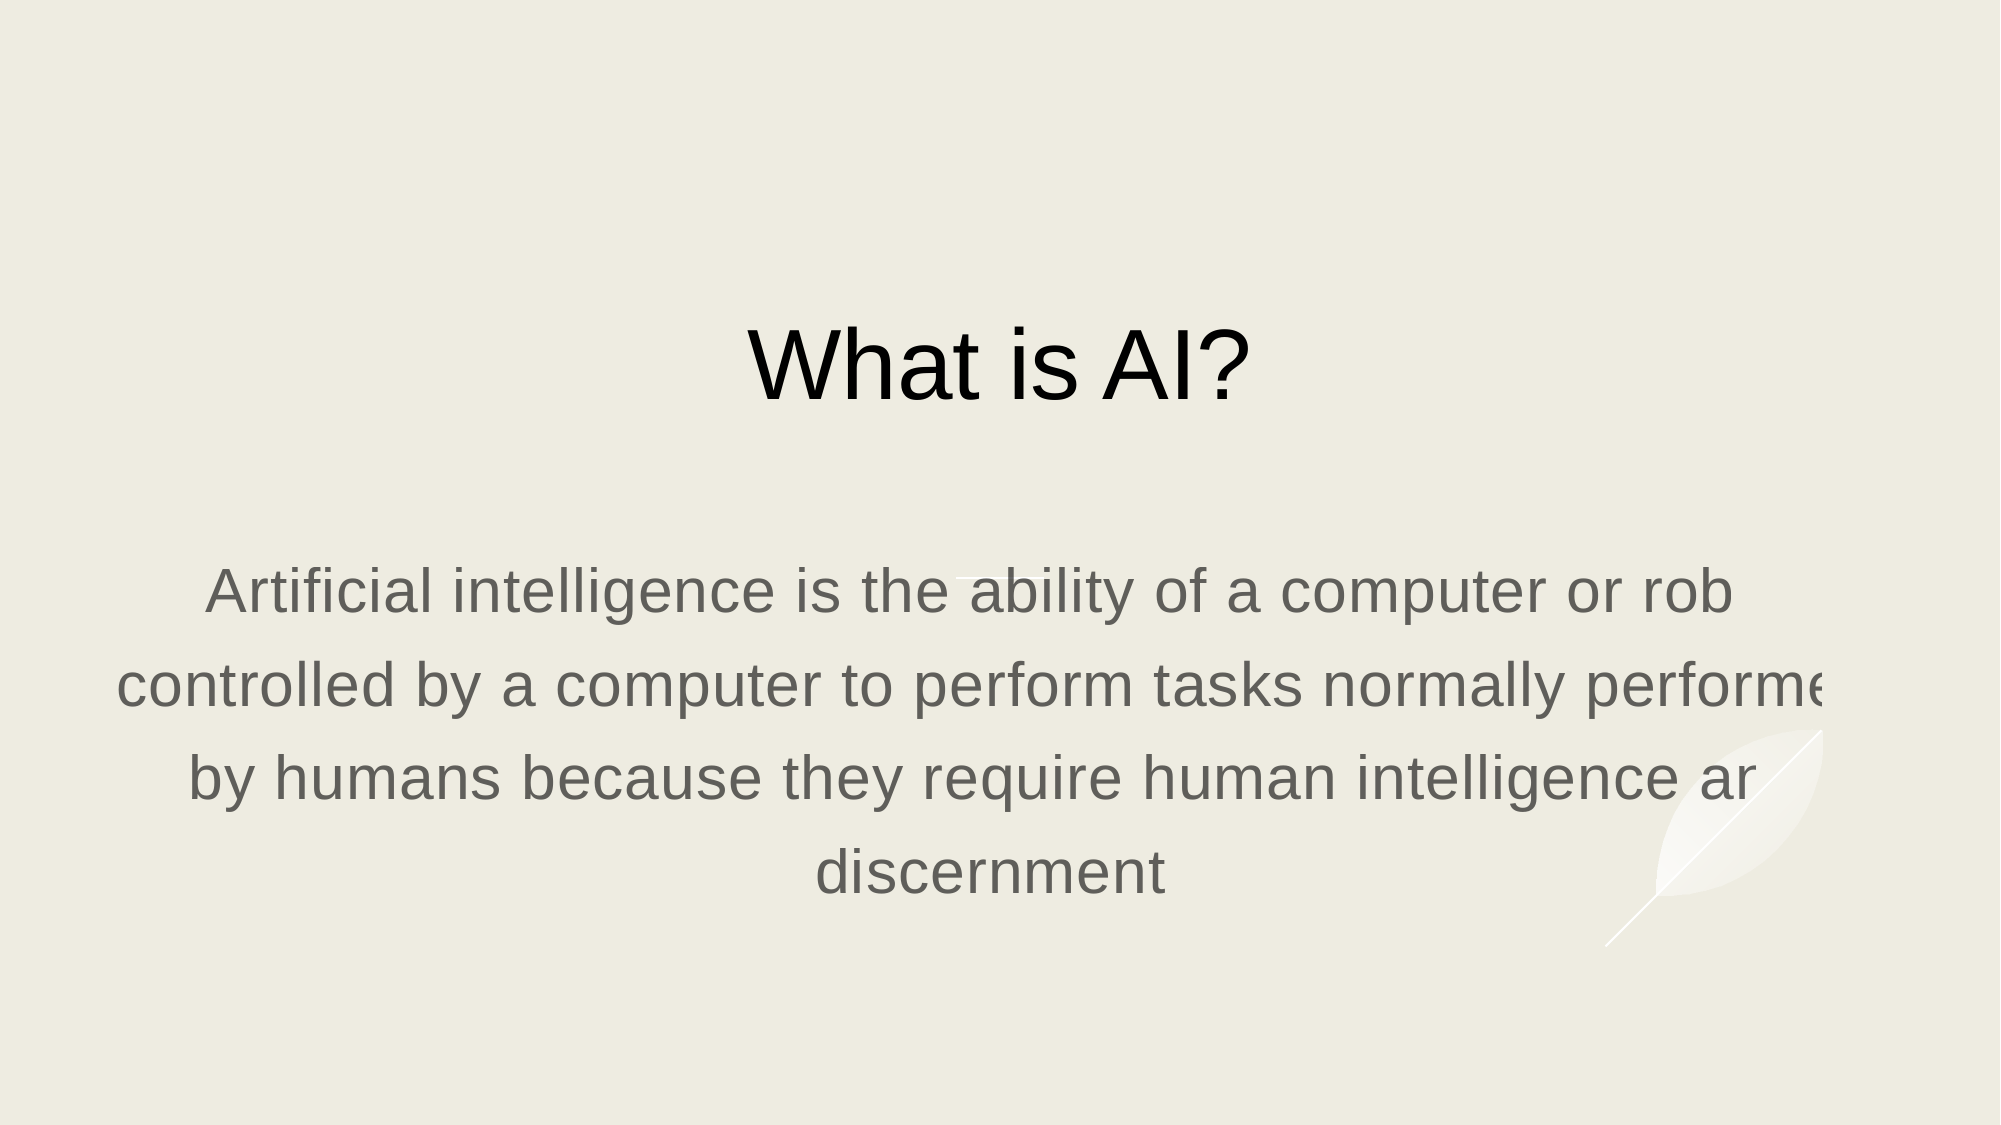

# What is AI?
Artificial intelligence is the ability of a computer or robot controlled by a computer to perform tasks normally performed by humans because they require human intelligence and discernment.